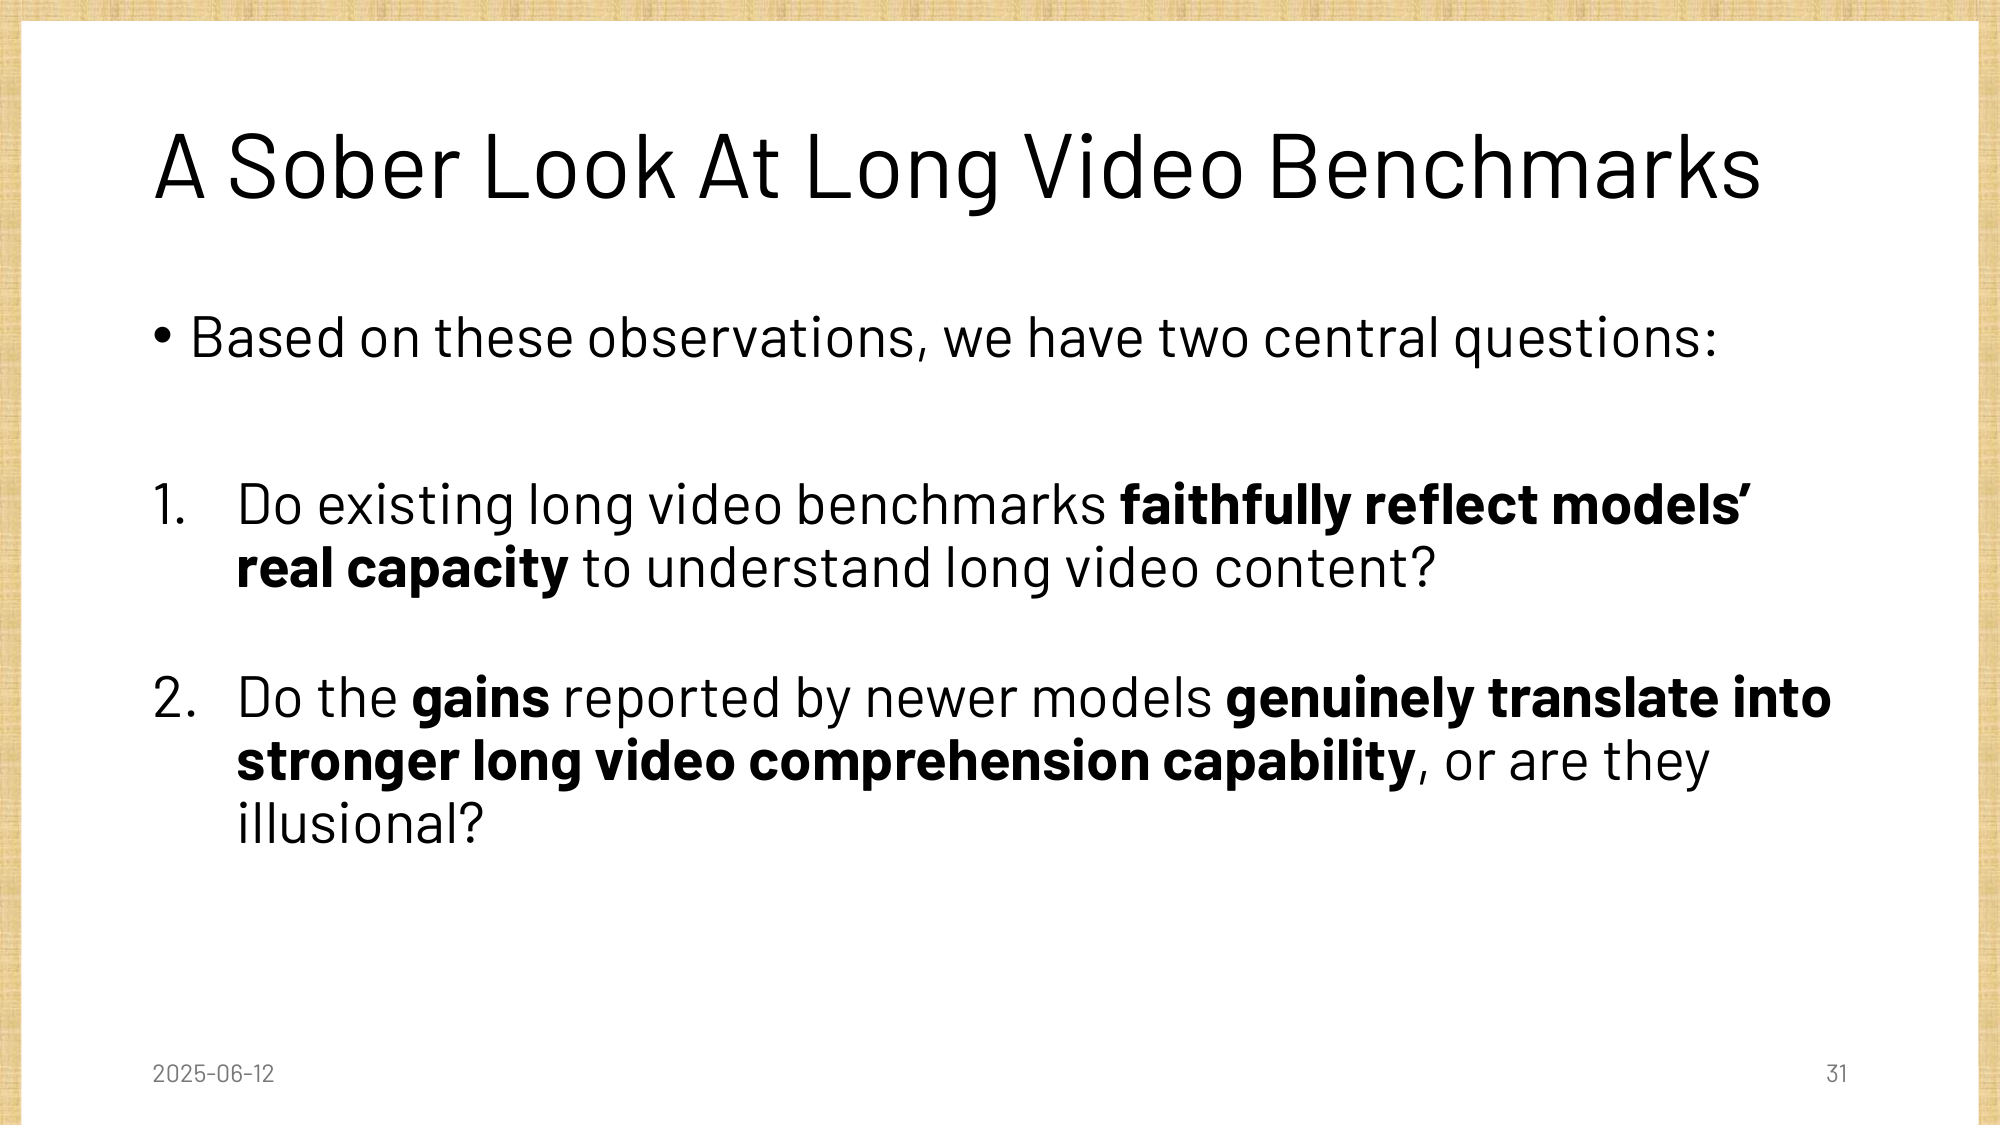

# A Sober Look At Long Video Benchmarks
Based on these observations, we have two central questions:

Do existing long video benchmarks faithfully reflect models’ real capacity to understand long video content?

Do the gains reported by newer models genuinely translate into stronger long video comprehension capability, or are they illusional?
2025-06-12
31